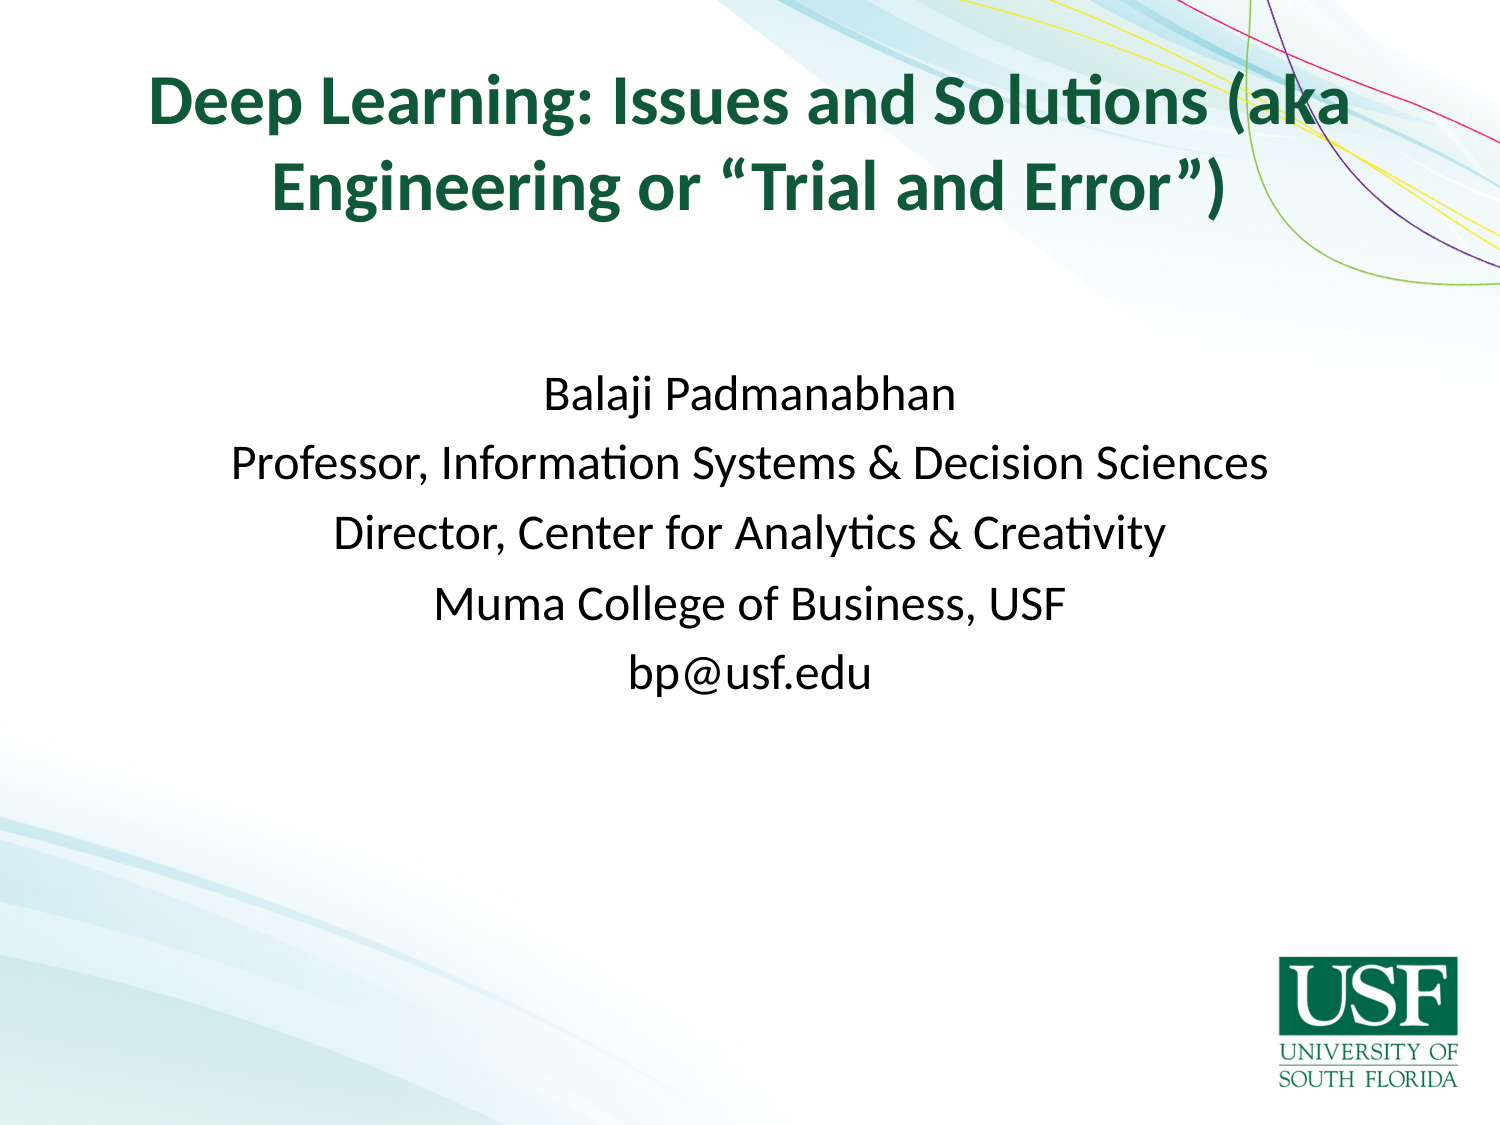

# Deep Learning: Issues and Solutions (aka Engineering or “Trial and Error”)

Balaji Padmanabhan
Professor, Information Systems & Decision Sciences
Director, Center for Analytics & Creativity
Muma College of Business, USF
bp@usf.edu